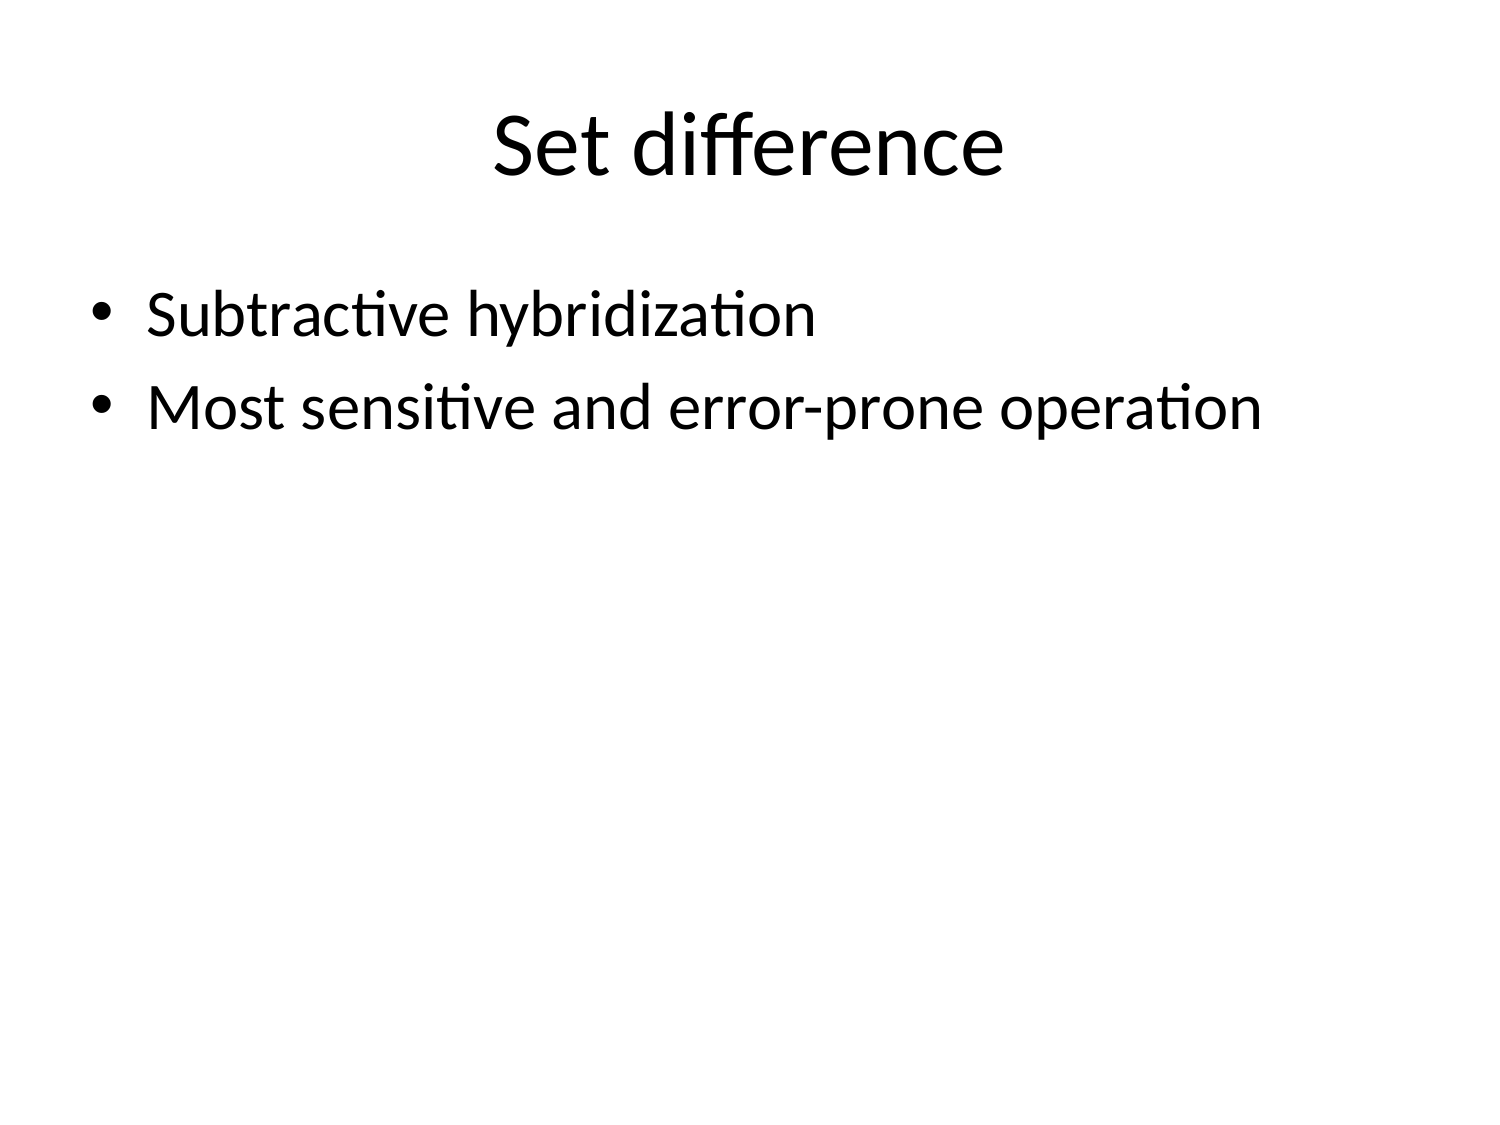

# Set difference
Subtractive hybridization
Most sensitive and error-prone operation